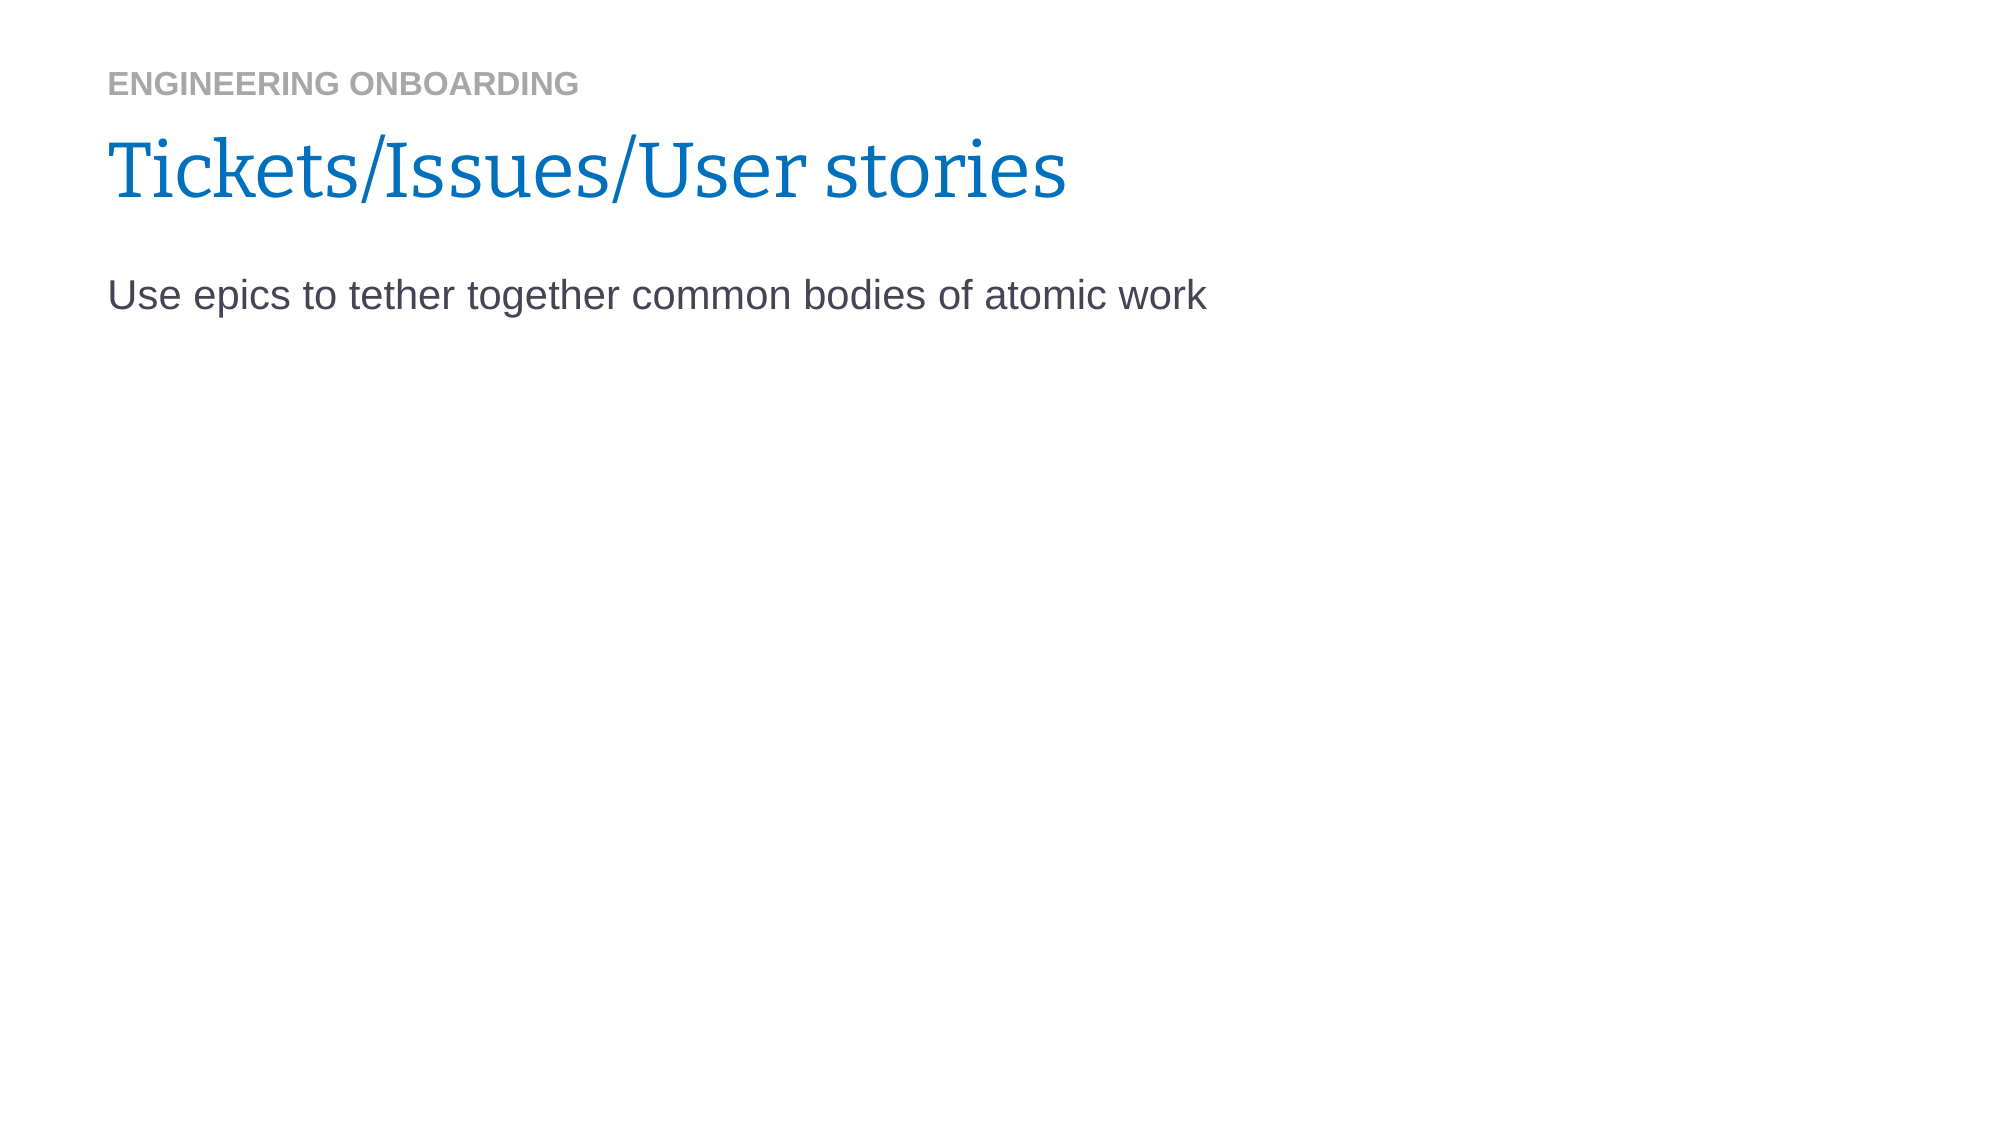

ENGINEERING ONBOARDING
# Tickets/Issues/User stories
Use epics to tether together common bodies of atomic work